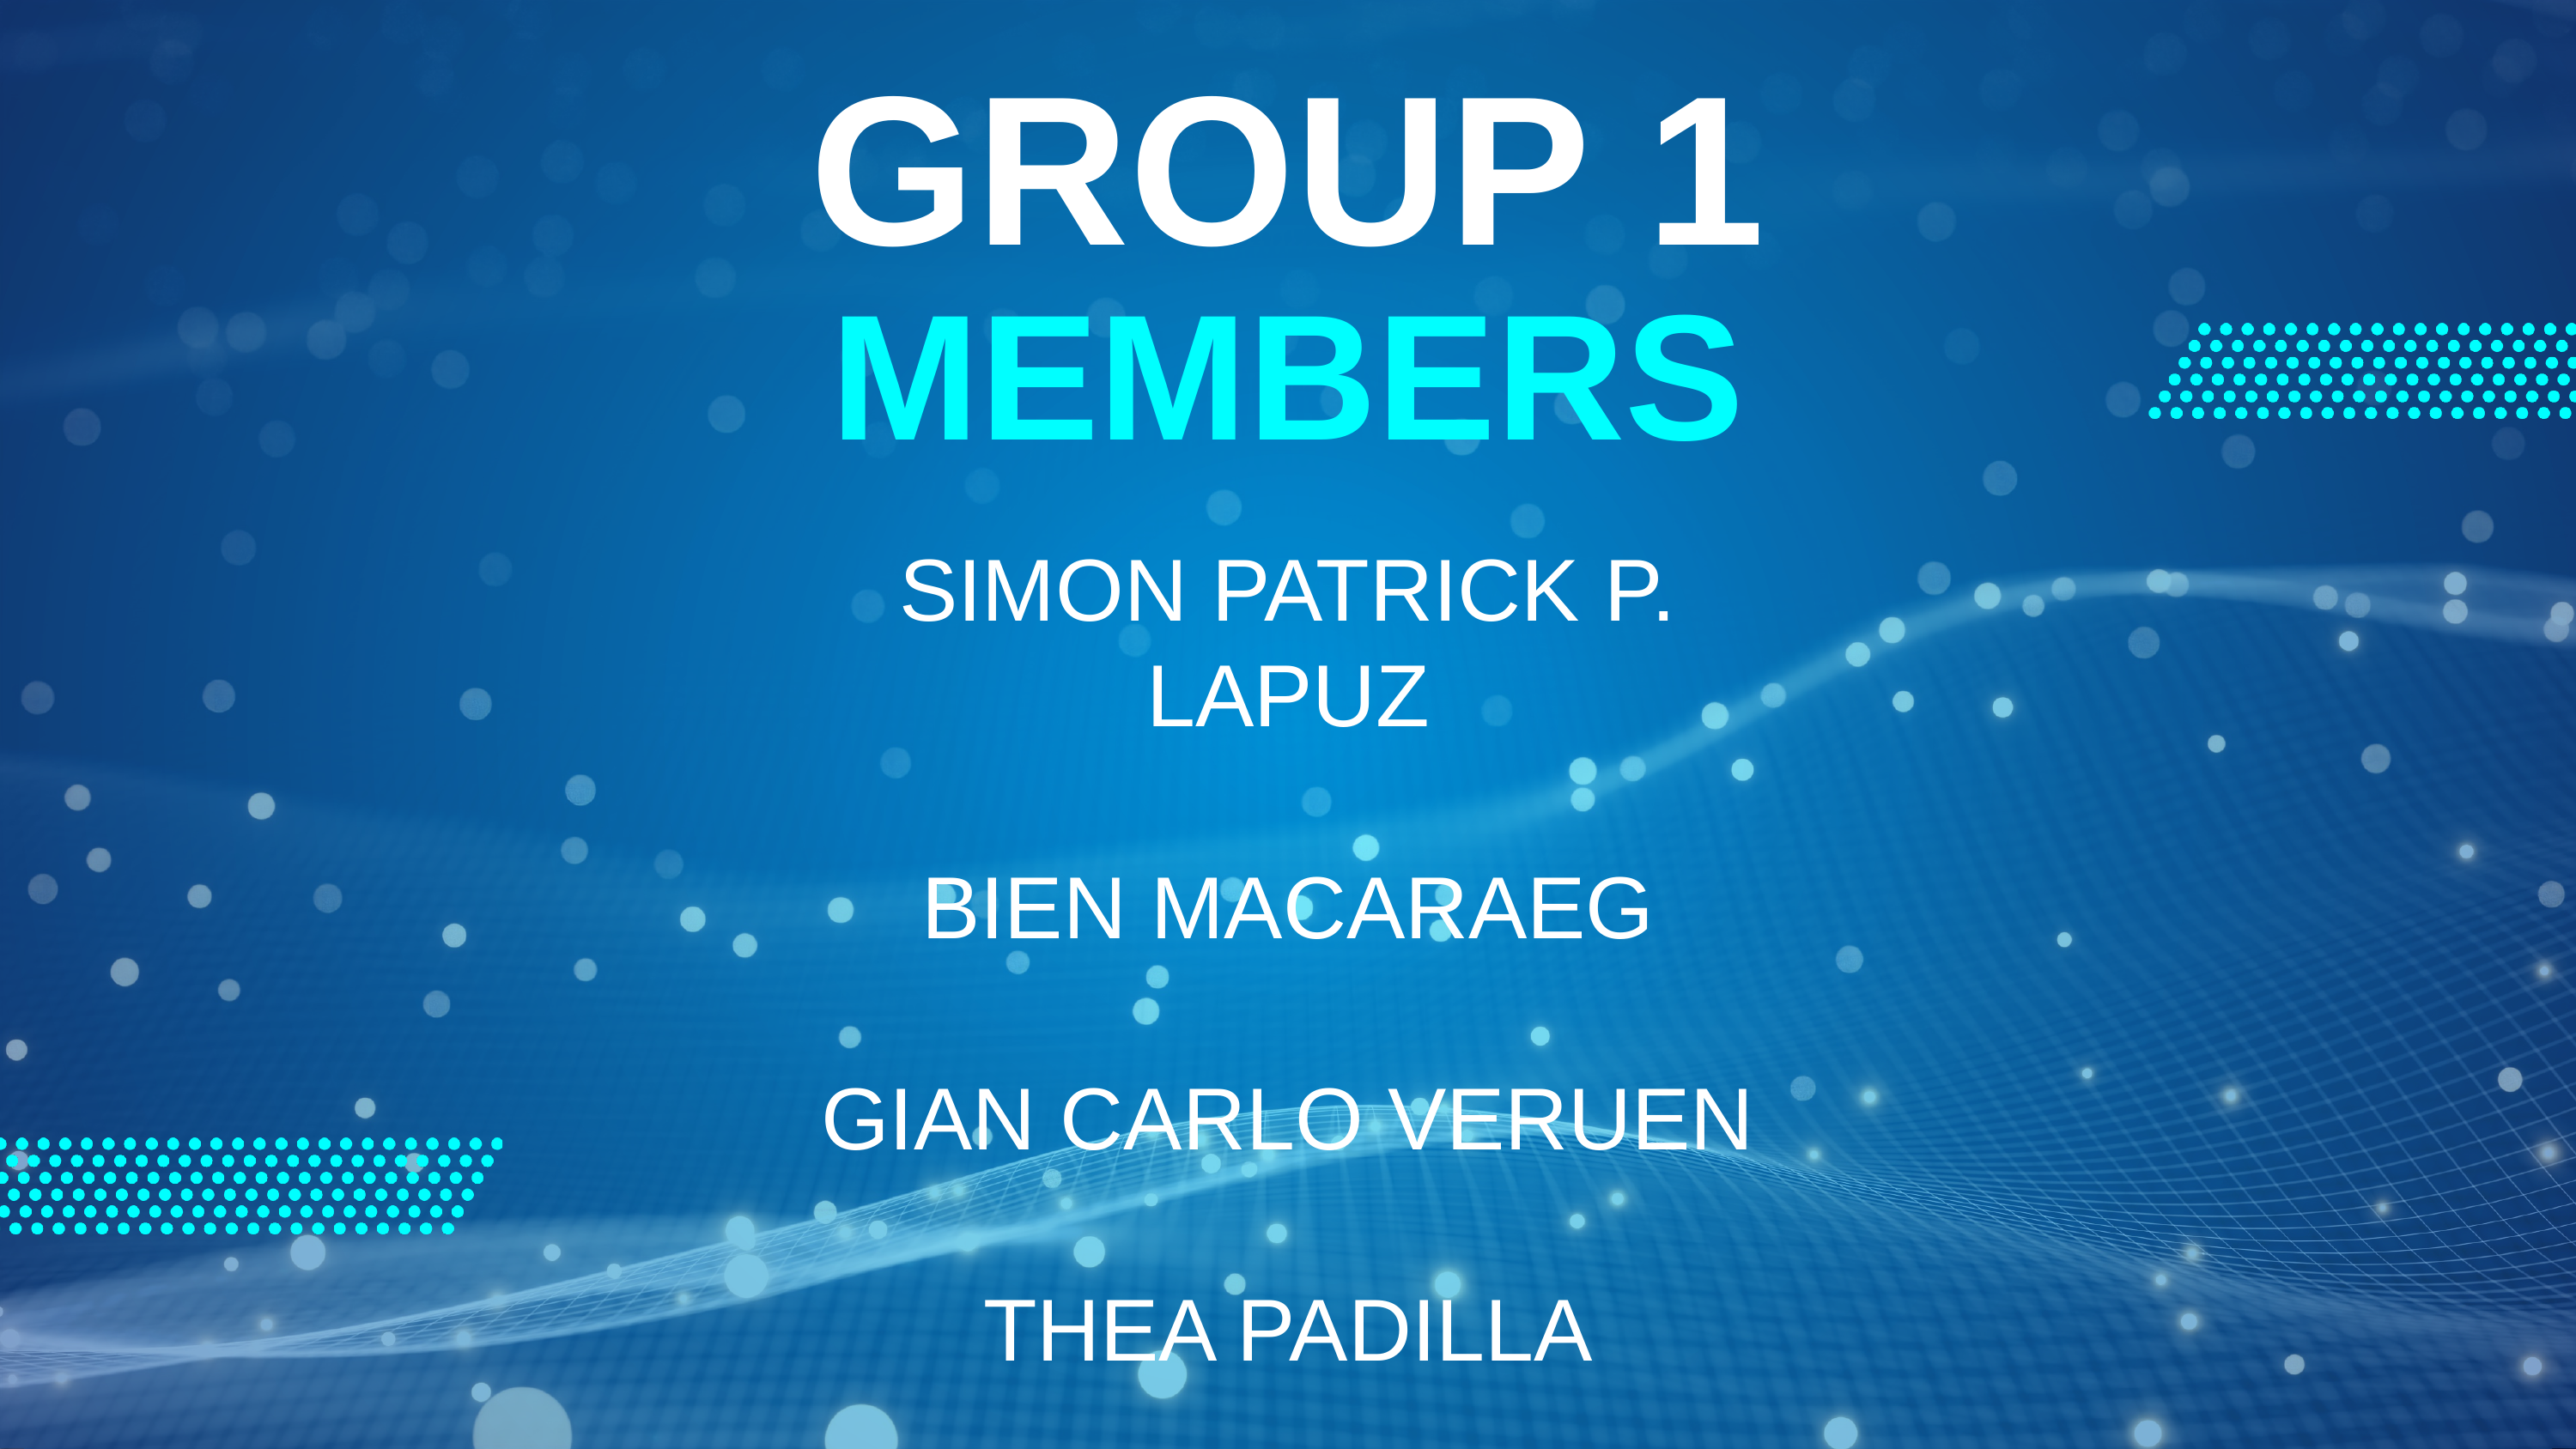

GROUP 1
MEMBERS

SIMON PATRICK P. LAPUZ

BIEN MACARAEG

GIAN CARLO VERUEN

THEA PADILLA